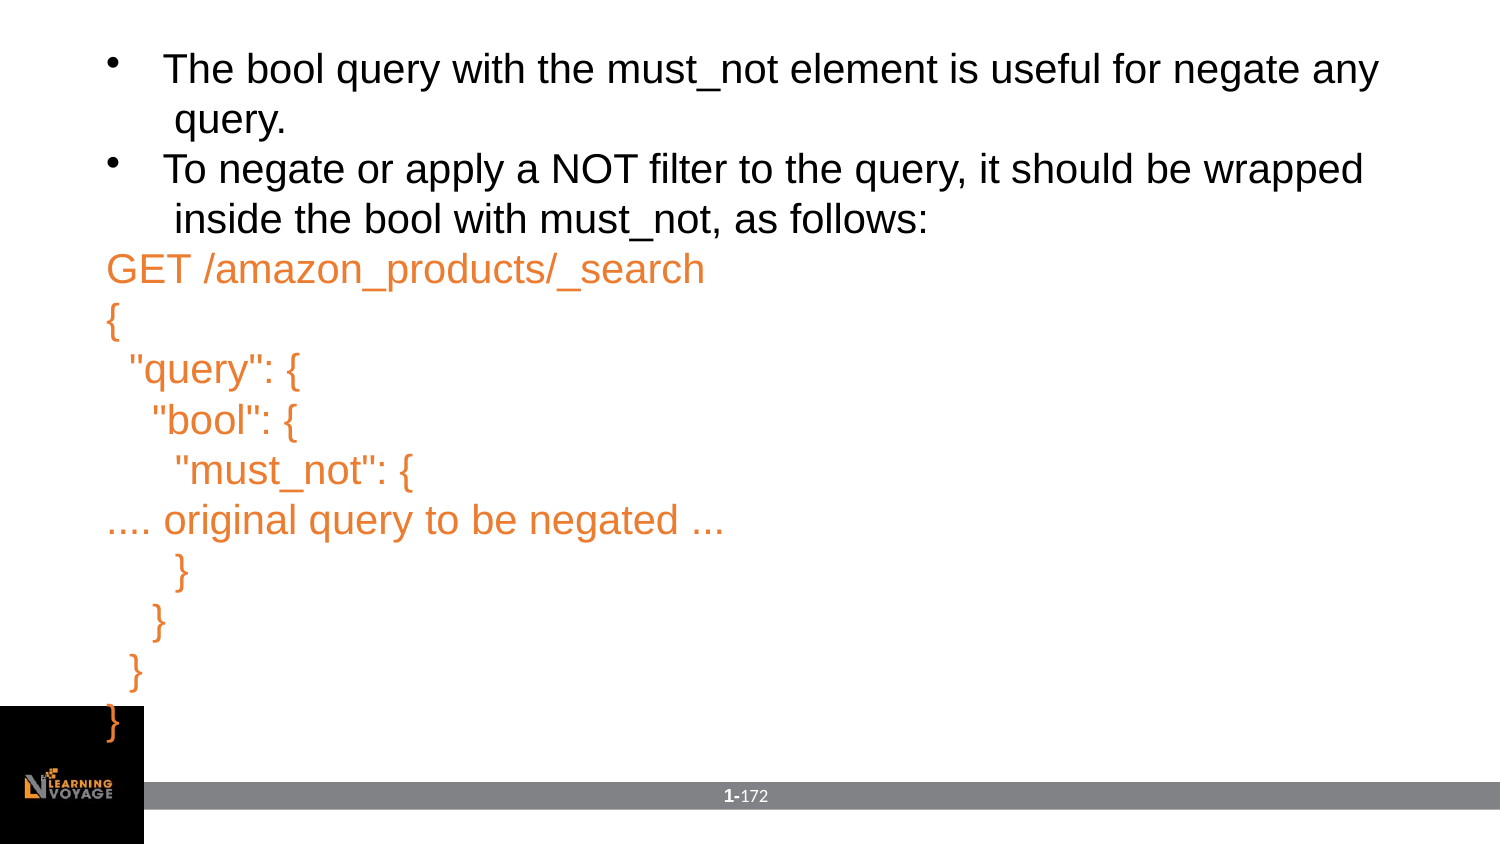

The bool query with the must_not element is useful for negate any  query.
To negate or apply a NOT filter to the query, it should be wrapped  inside the bool with must_not, as follows:
GET /amazon_products/_search
{
"query": {
"bool": {
"must_not": {
.... original query to be negated ...
}
}
}
}
1-172